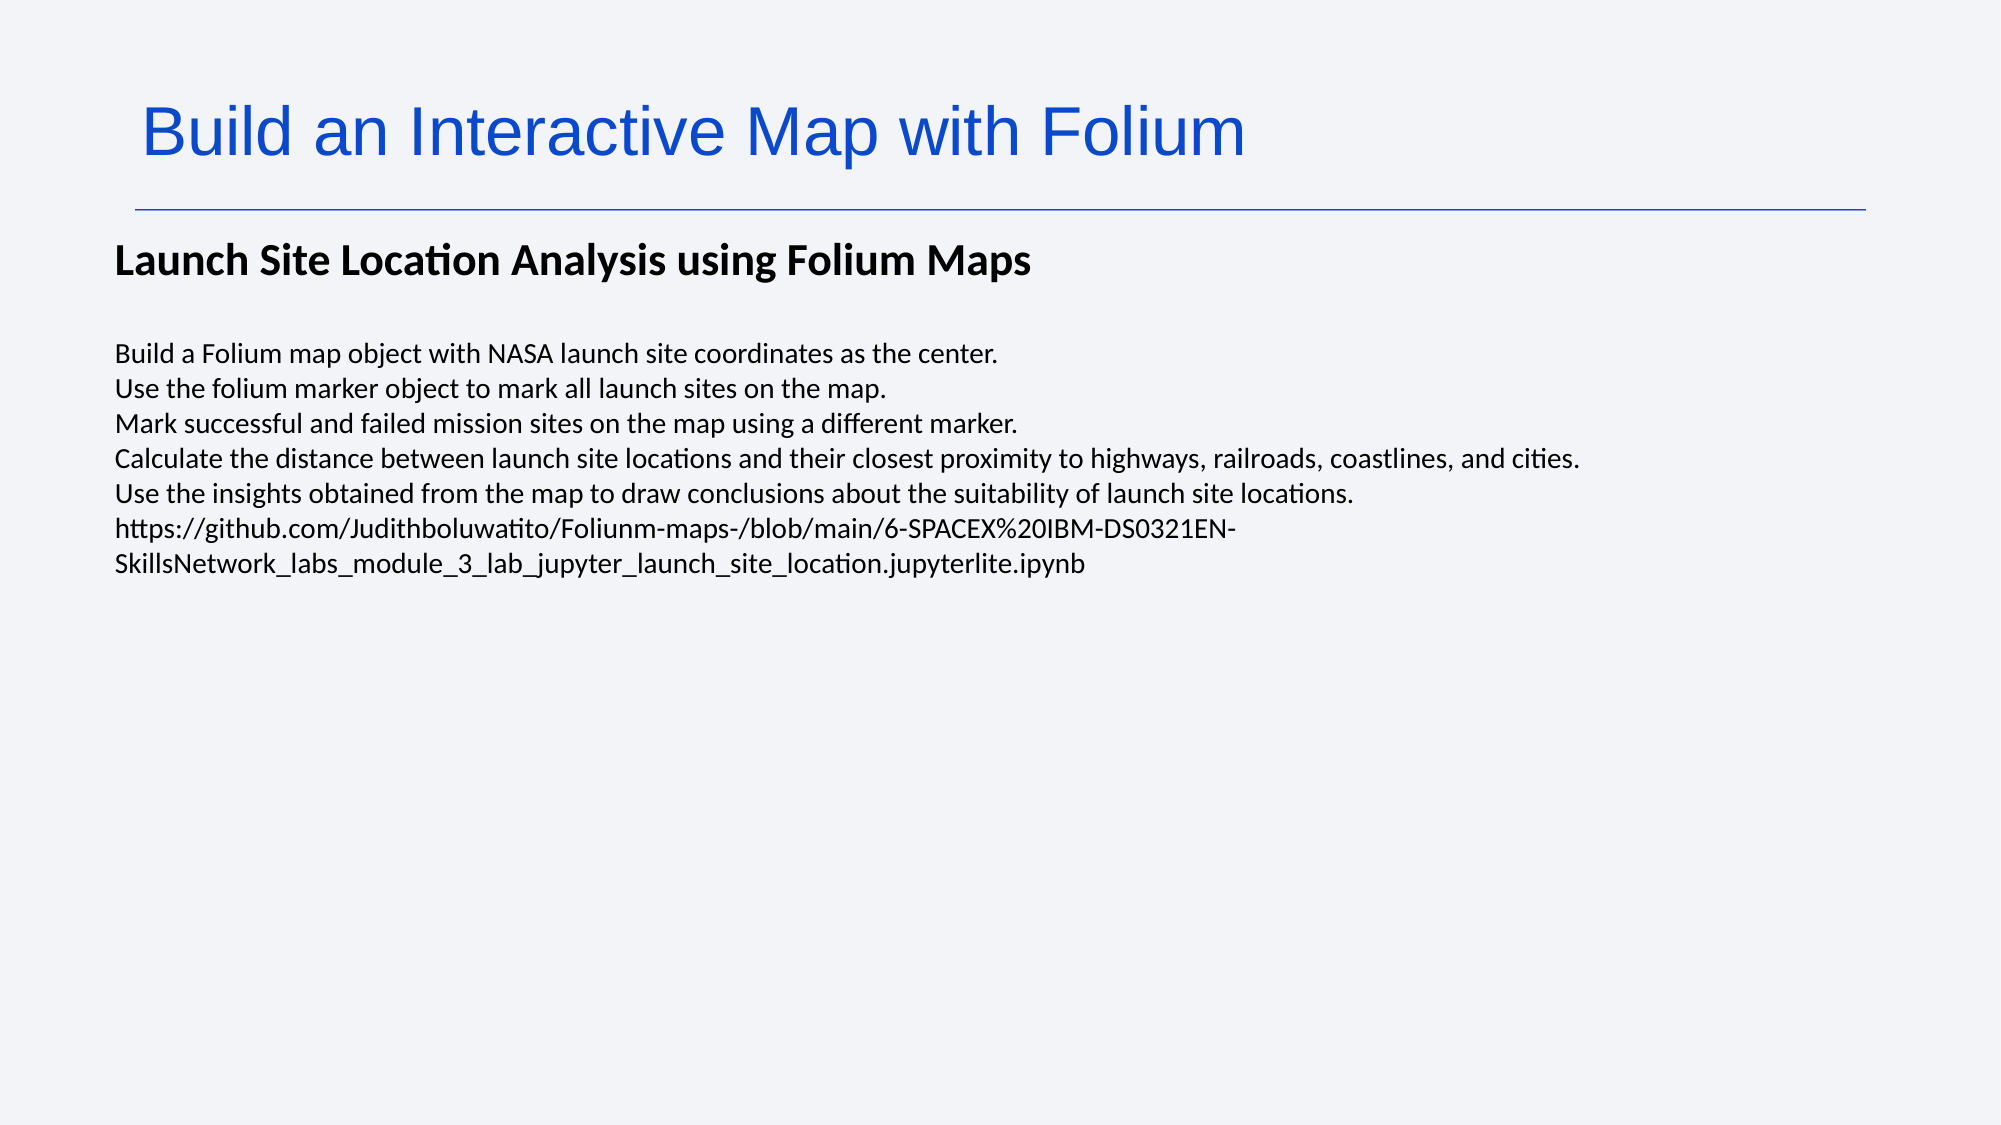

Build an Interactive Map with Folium
Launch Site Location Analysis using Folium Maps

Build a Folium map object with NASA launch site coordinates as the center.
Use the folium marker object to mark all launch sites on the map.
Mark successful and failed mission sites on the map using a different marker.
Calculate the distance between launch site locations and their closest proximity to highways, railroads, coastlines, and cities.
Use the insights obtained from the map to draw conclusions about the suitability of launch site locations.
https://github.com/Judithboluwatito/Foliunm-maps-/blob/main/6-SPACEX%20IBM-DS0321EN-SkillsNetwork_labs_module_3_lab_jupyter_launch_site_location.jupyterlite.ipynb
12